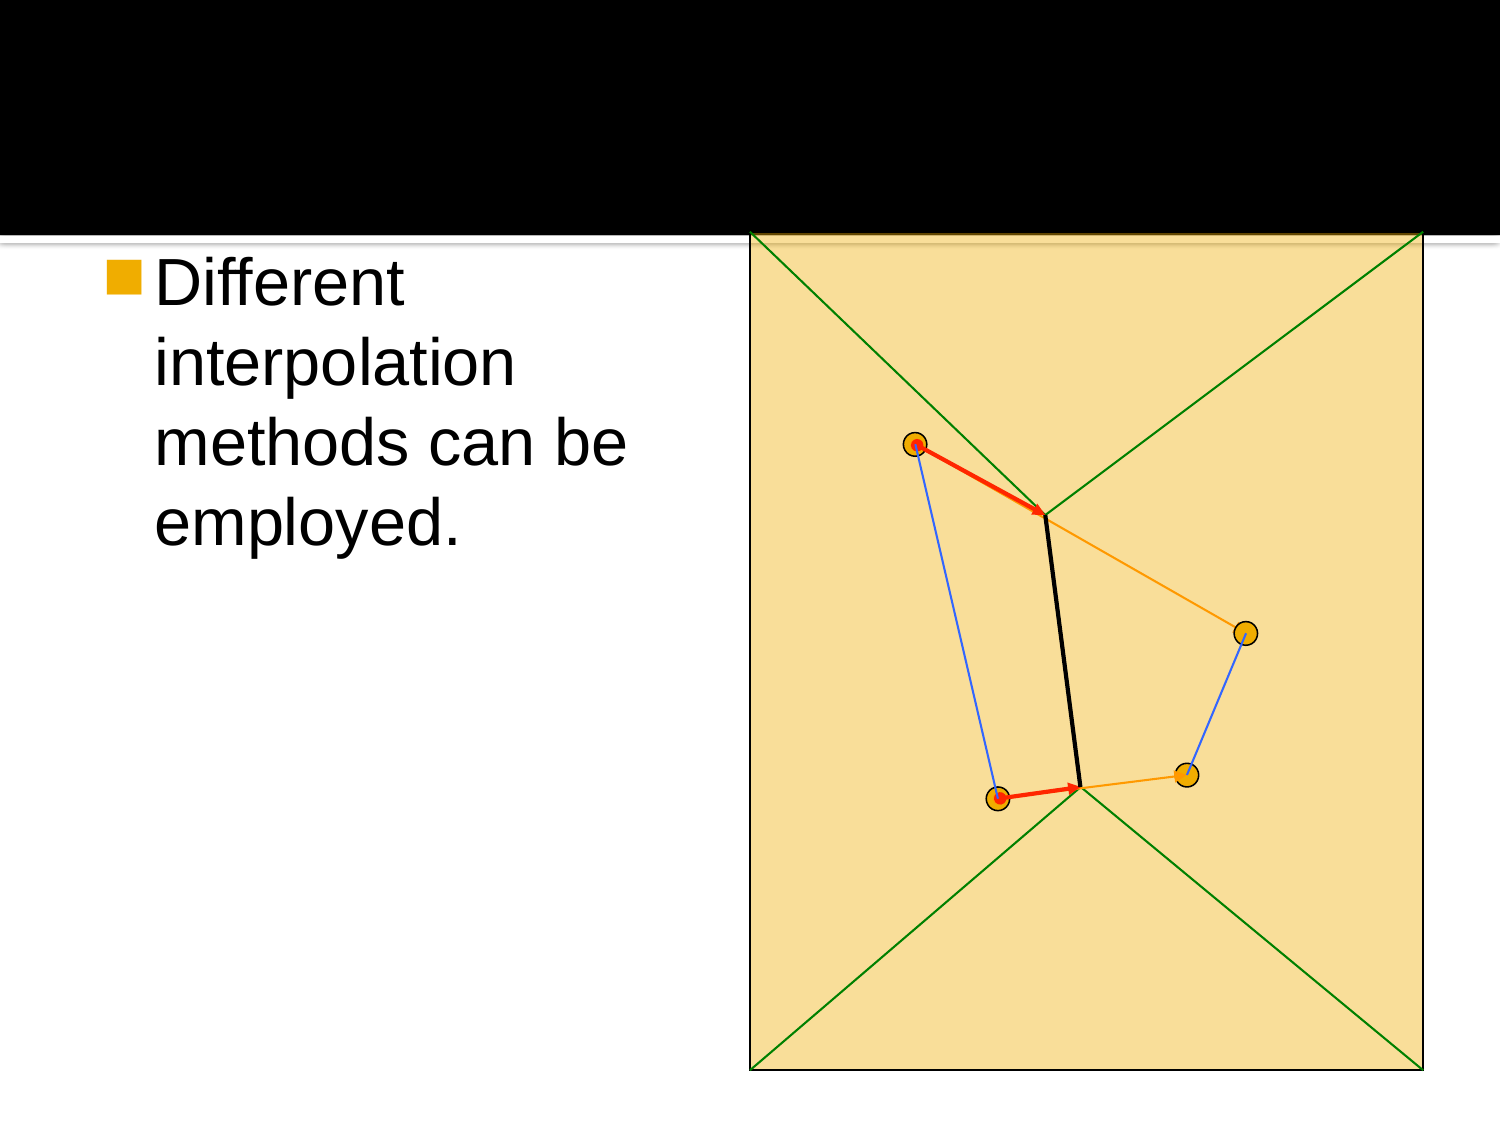

#
Different interpolation methods can be employed.